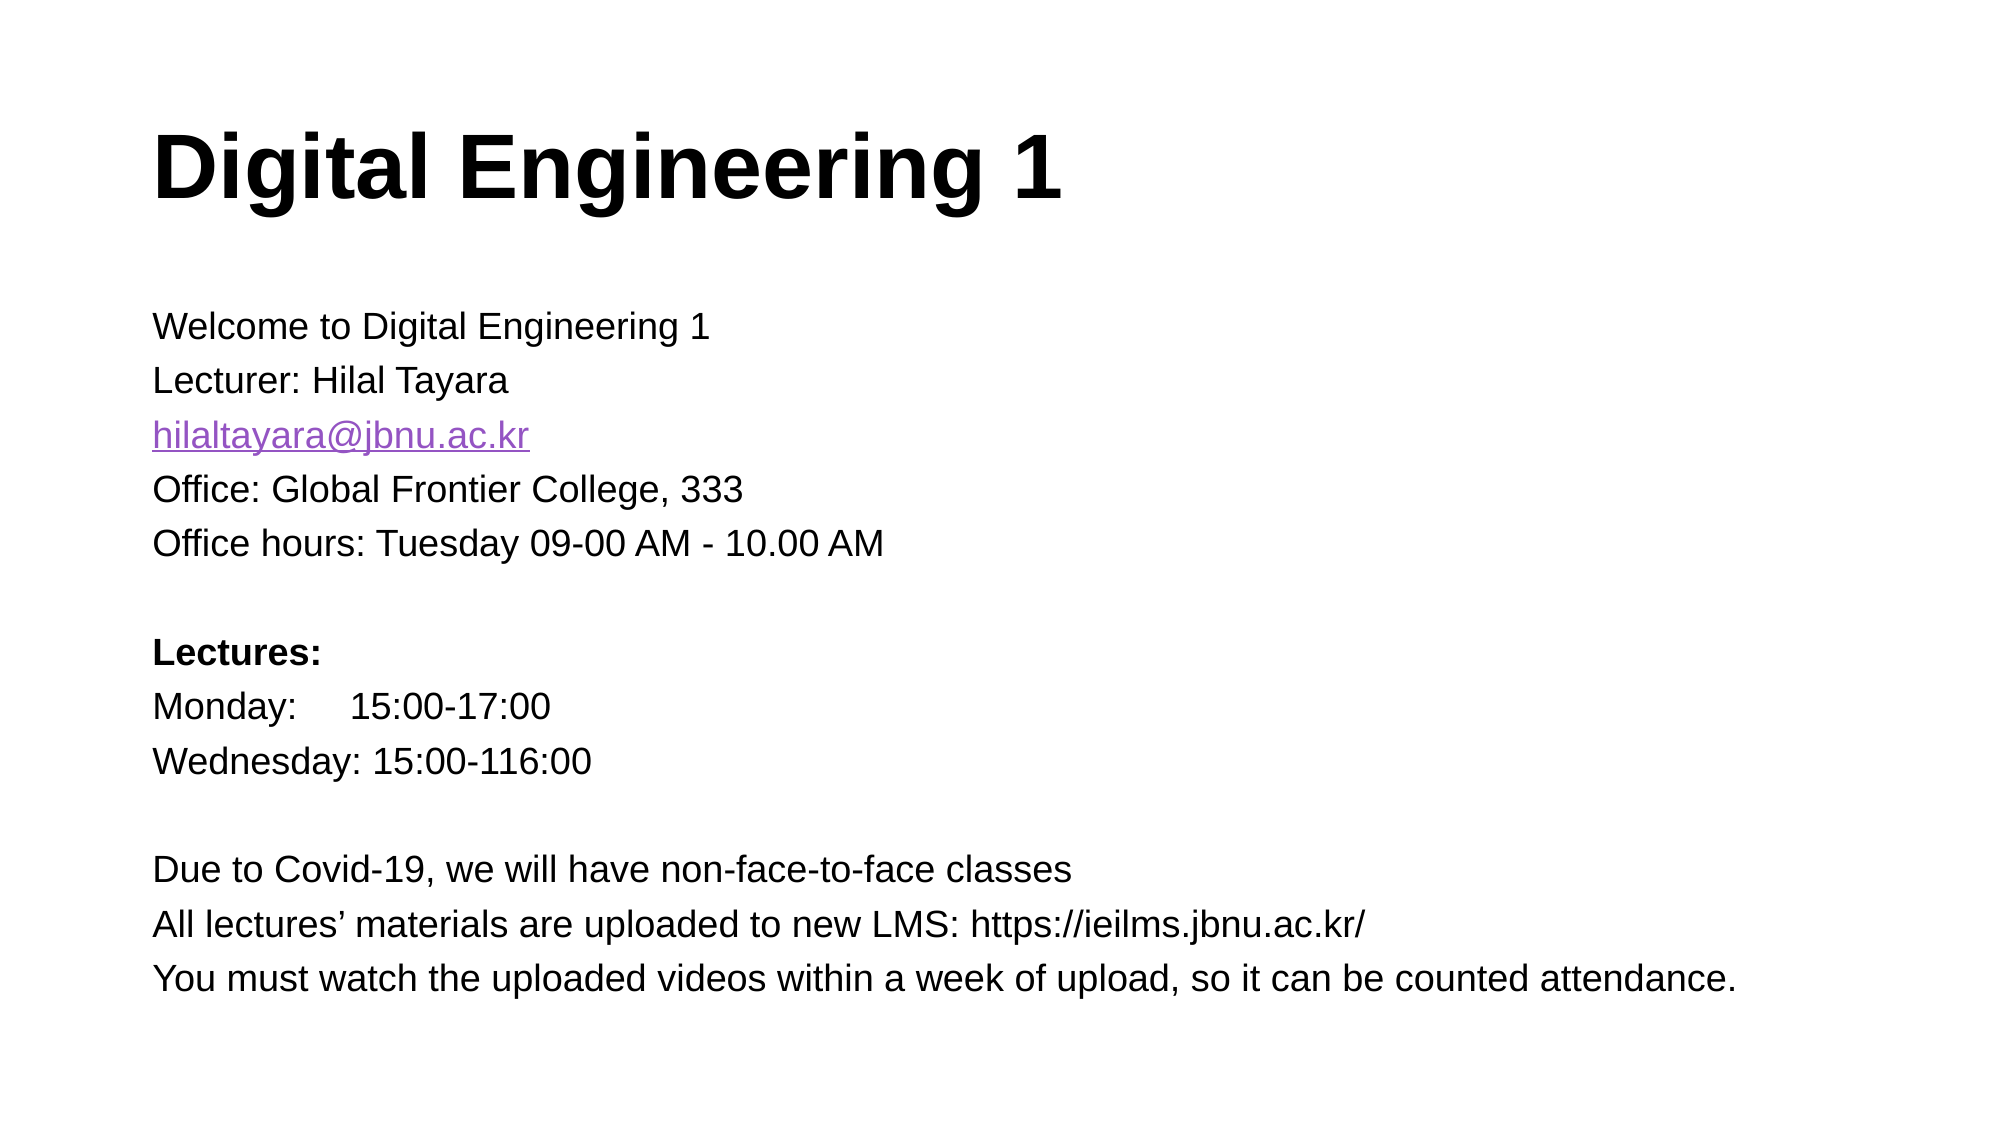

# Digital Engineering 1
Welcome to Digital Engineering 1
Lecturer: Hilal Tayara
hilaltayara@jbnu.ac.kr
Office: Global Frontier College, 333
Office hours: Tuesday 09-00 AM - 10.00 AM

Lectures:
Monday:     15:00-17:00
Wednesday: 15:00-116:00

Due to Covid-19, we will have non-face-to-face classes
All lectures’ materials are uploaded to new LMS: https://ieilms.jbnu.ac.kr/
You must watch the uploaded videos within a week of upload, so it can be counted attendance.